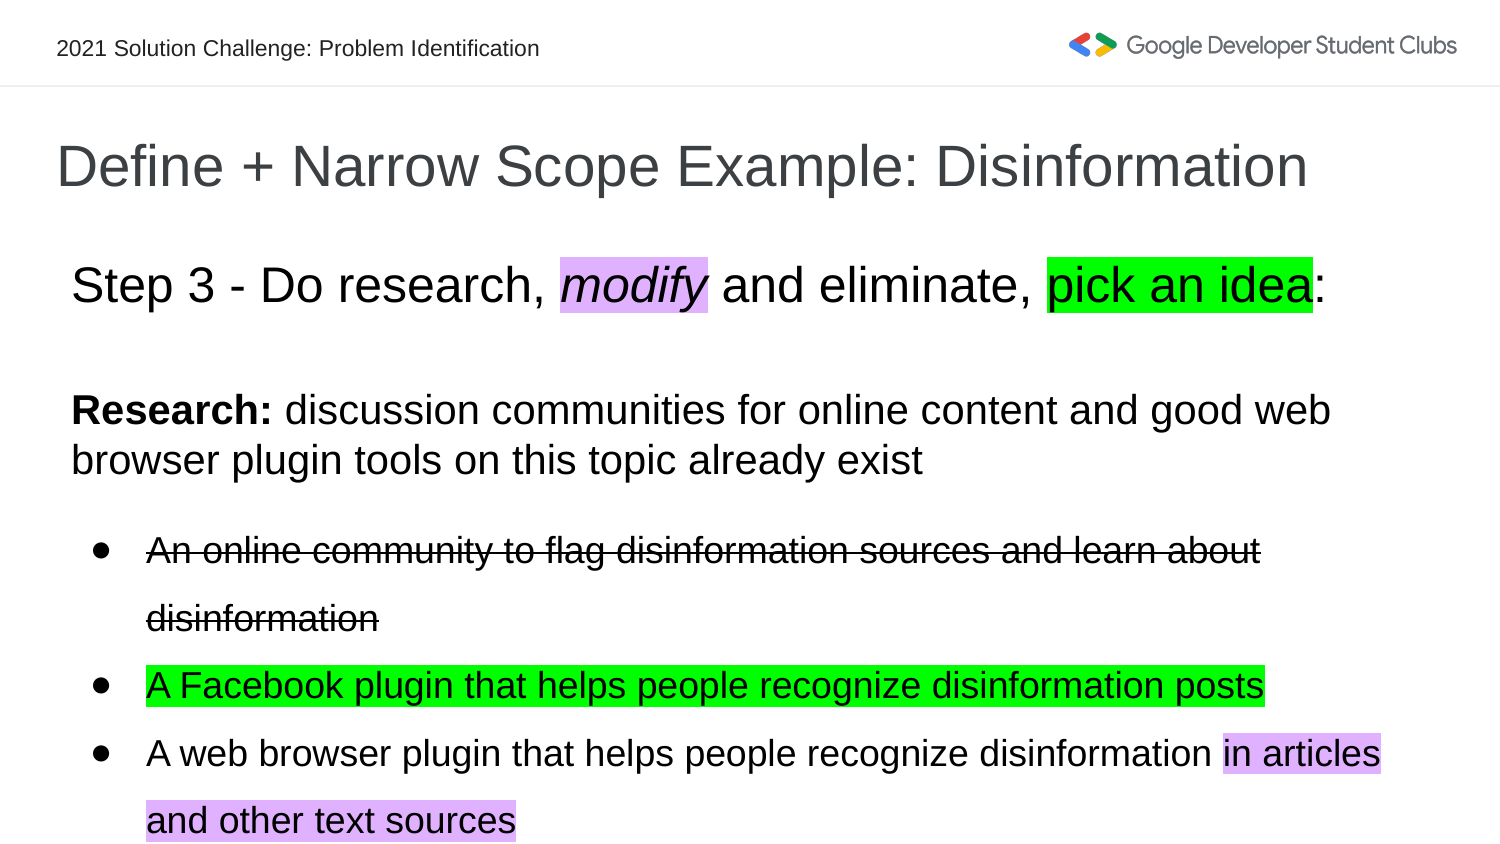

Define + Narrow Scope Example: Disinformation

Step 3 - Do research, modify and eliminate, pick an idea:

Research: discussion communities for online content and good web browser plugin tools on this topic already exist
An online community to flag disinformation sources and learn about disinformation
A Facebook plugin that helps people recognize disinformation posts
A web browser plugin that helps people recognize disinformation in articles and other text sources